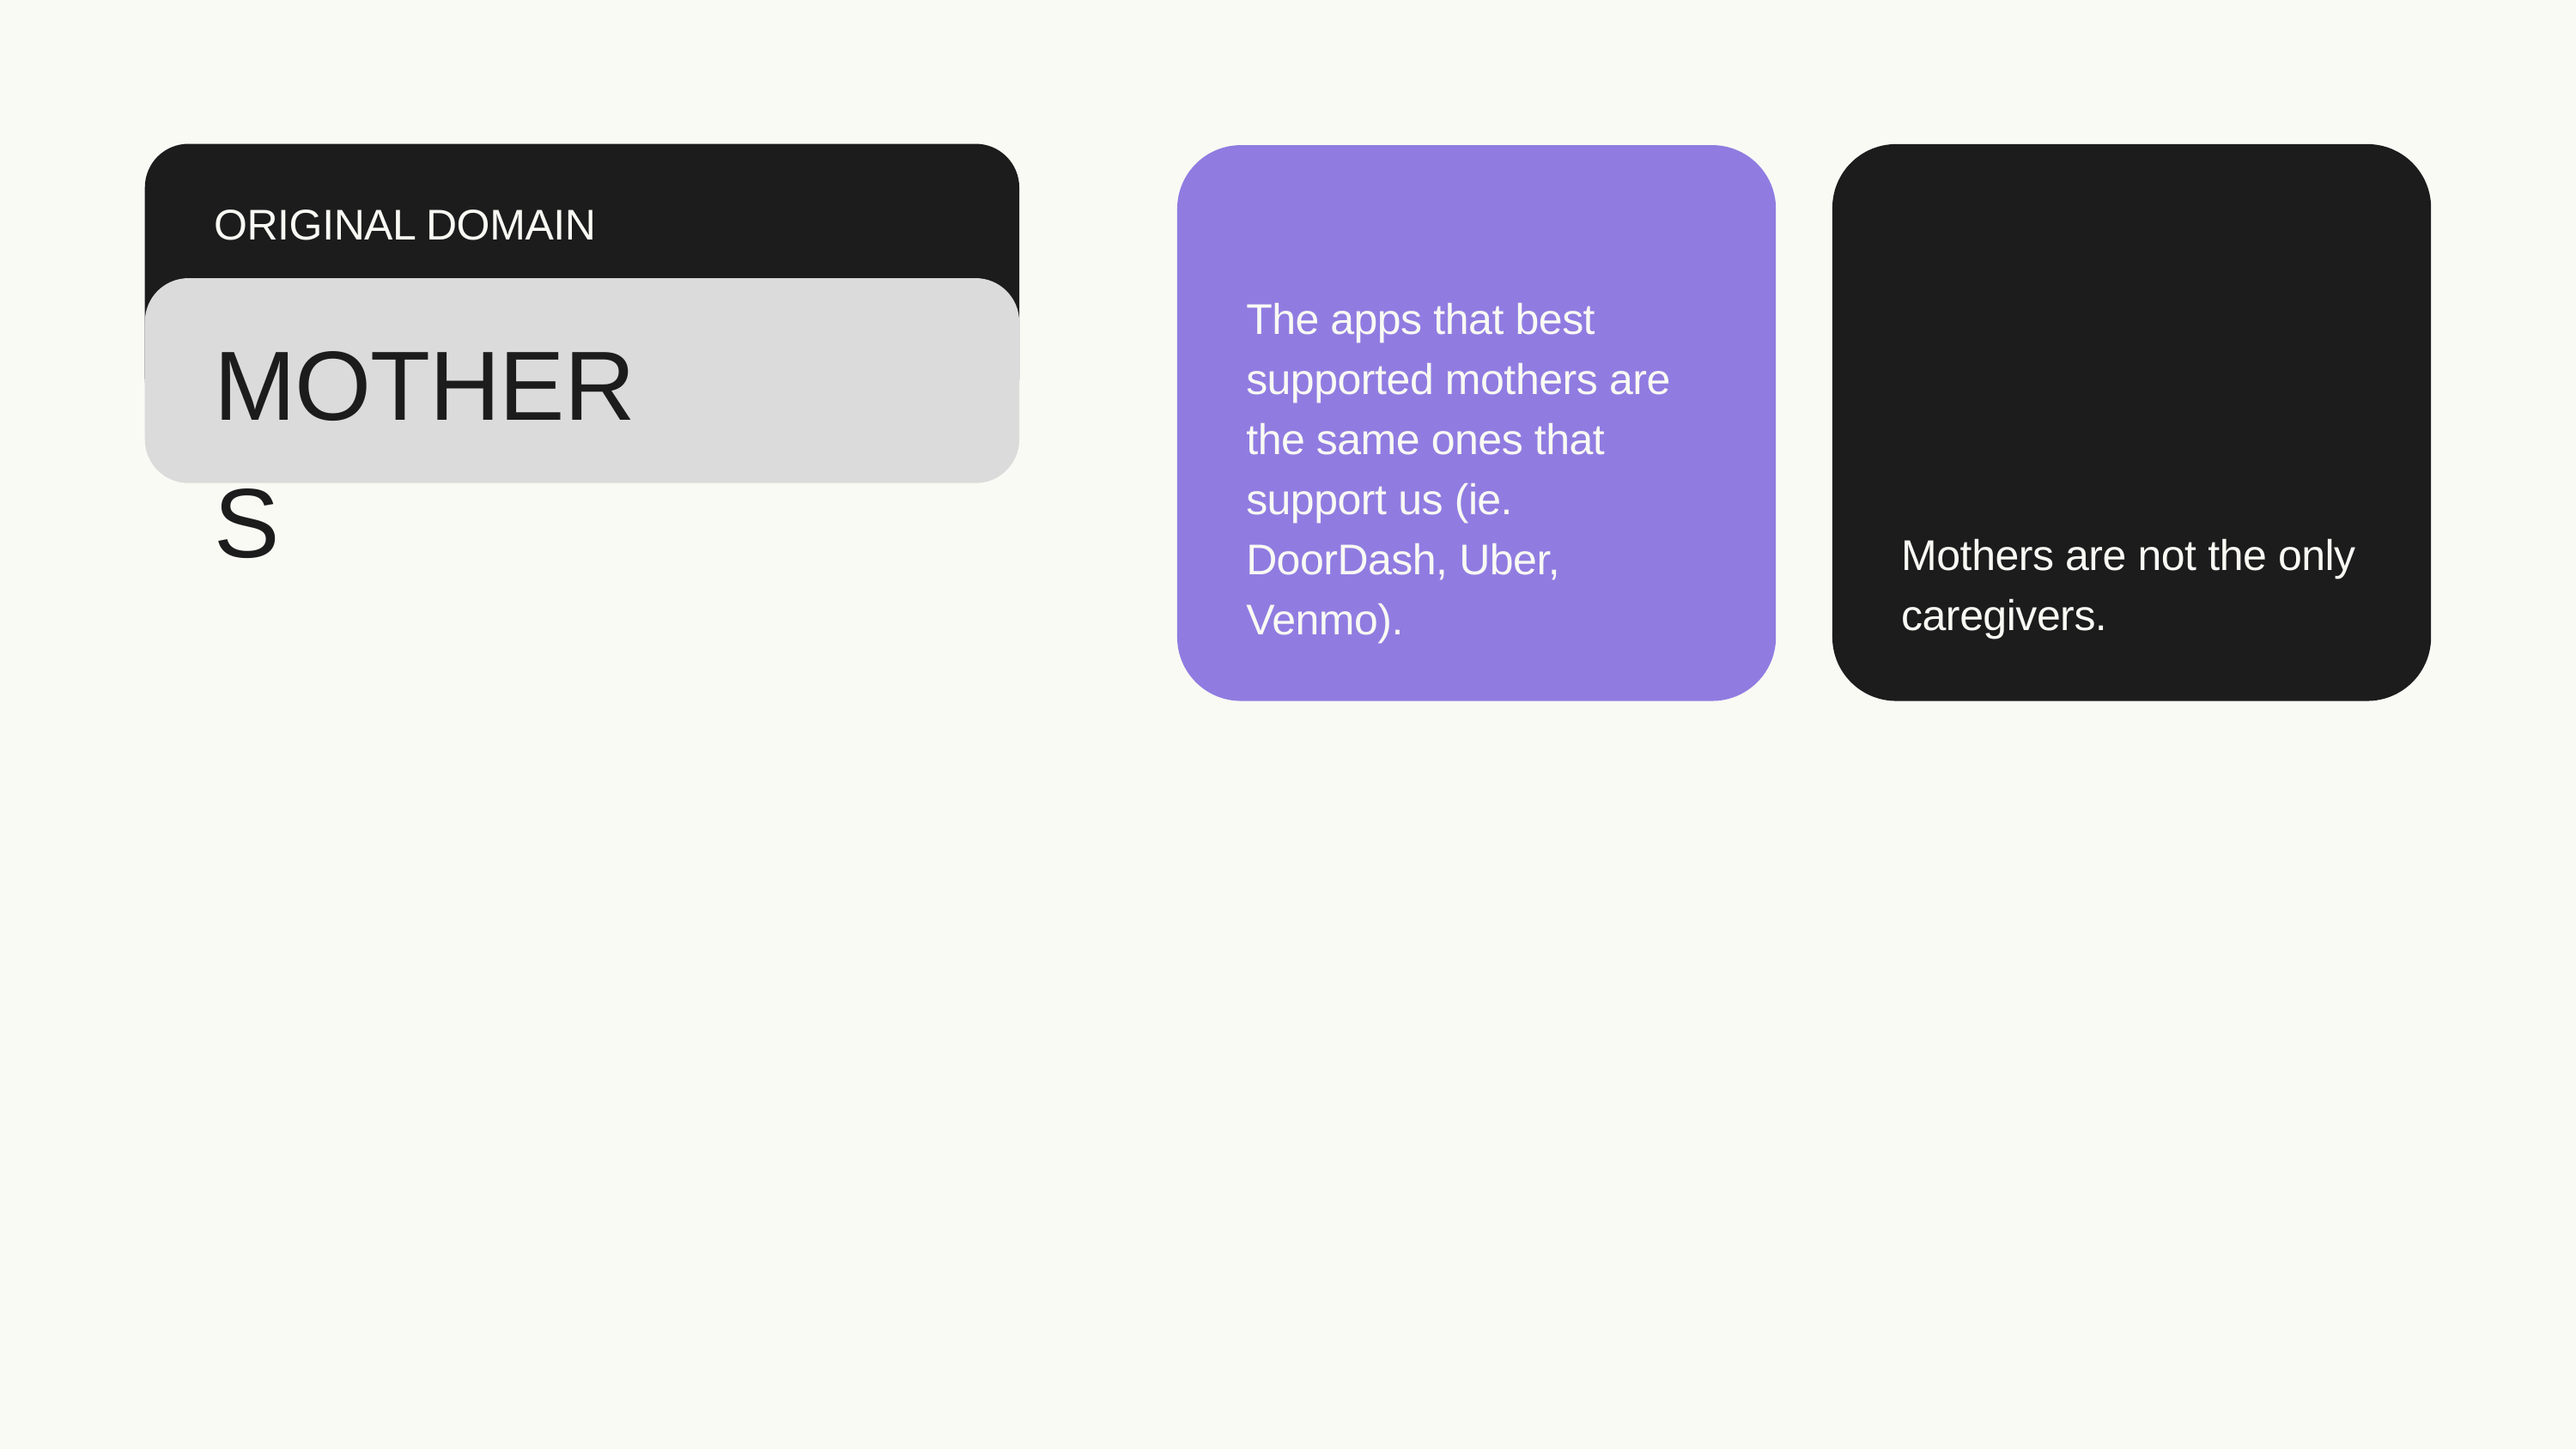

ORIGINAL DOMAIN

The apps that best supported mothers are the same ones that support us (ie. DoorDash, Uber, Venmo).
MOTHERS
Mothers are not the only caregivers.